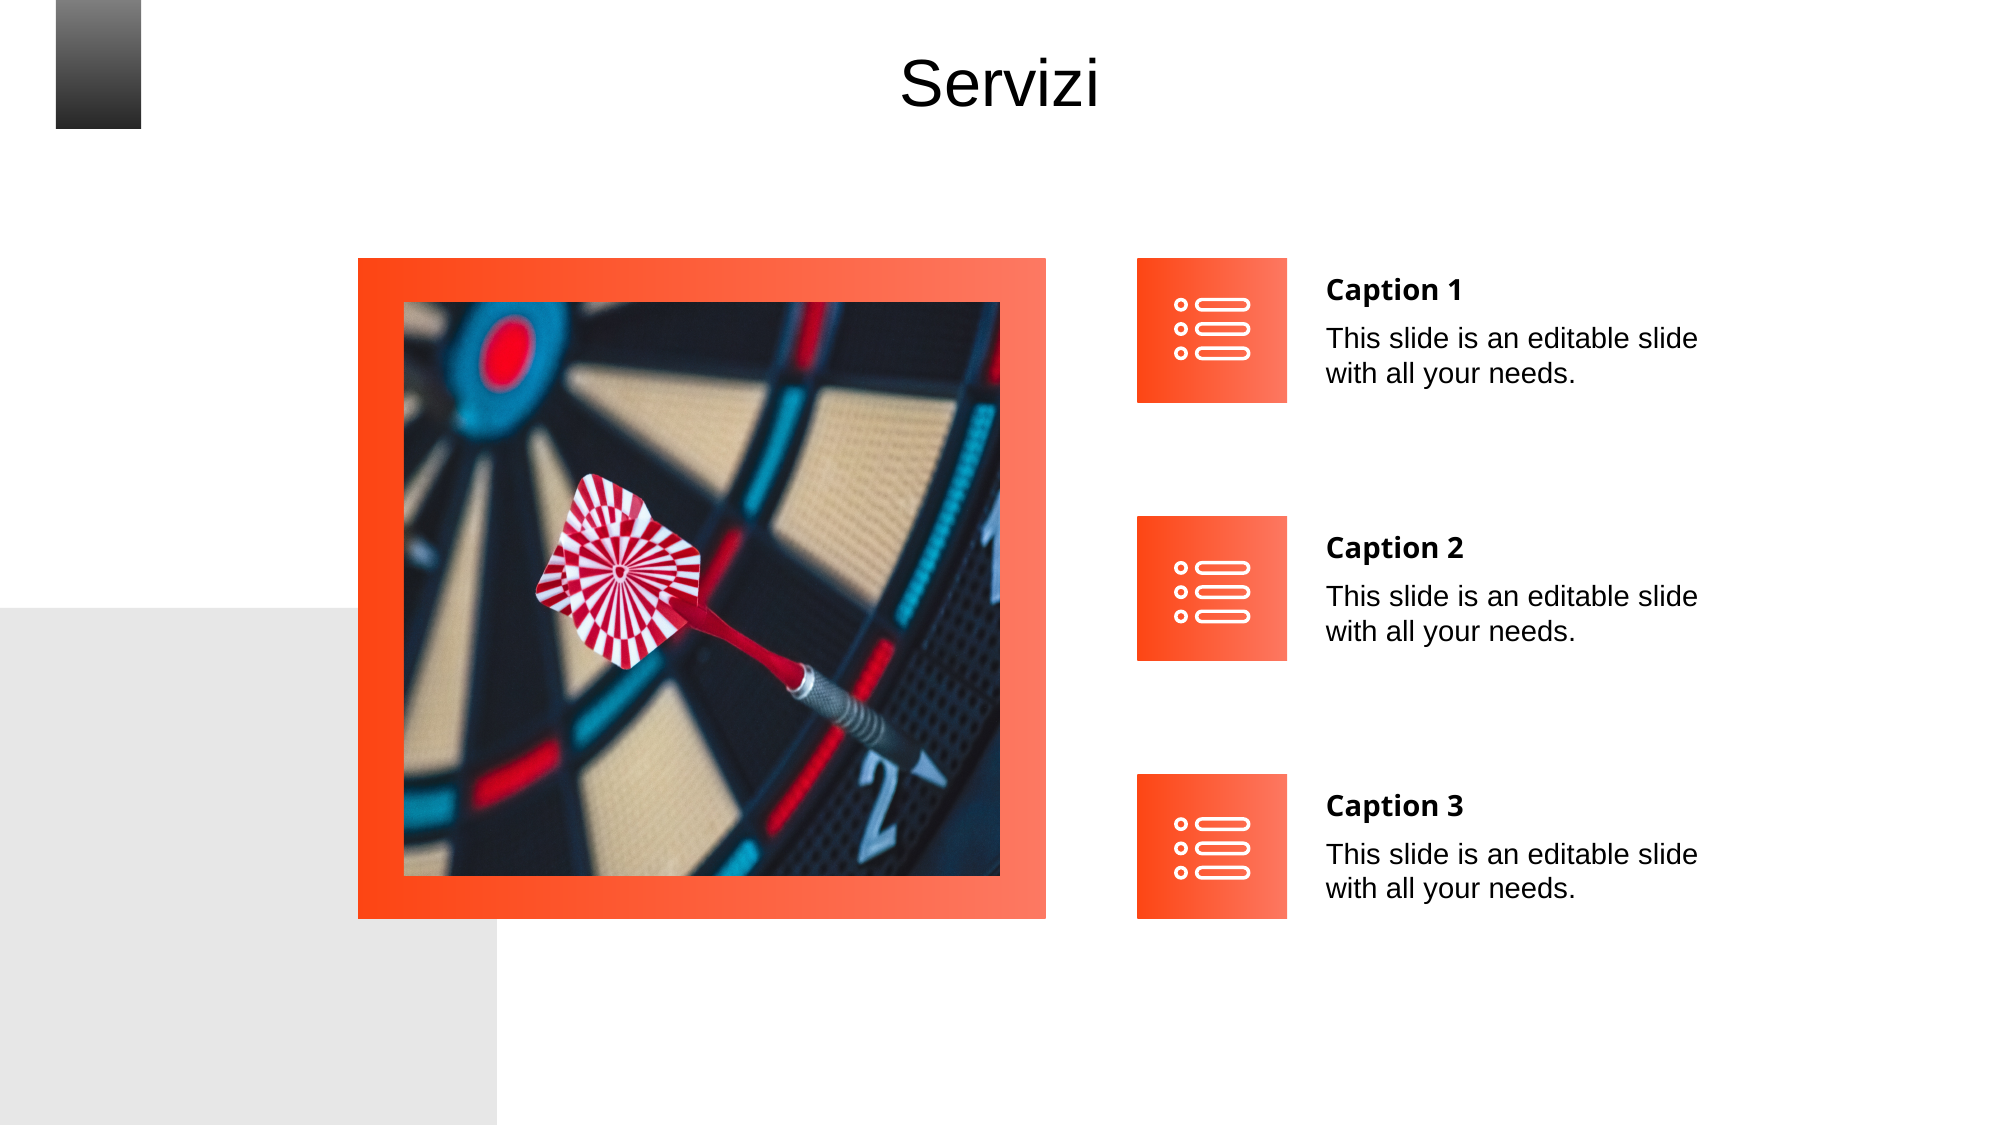

Servizi

Caption 1
This slide is an editable slide with all your needs.

Caption 2
This slide is an editable slide with all your needs.

Caption 3
This slide is an editable slide with all your needs.